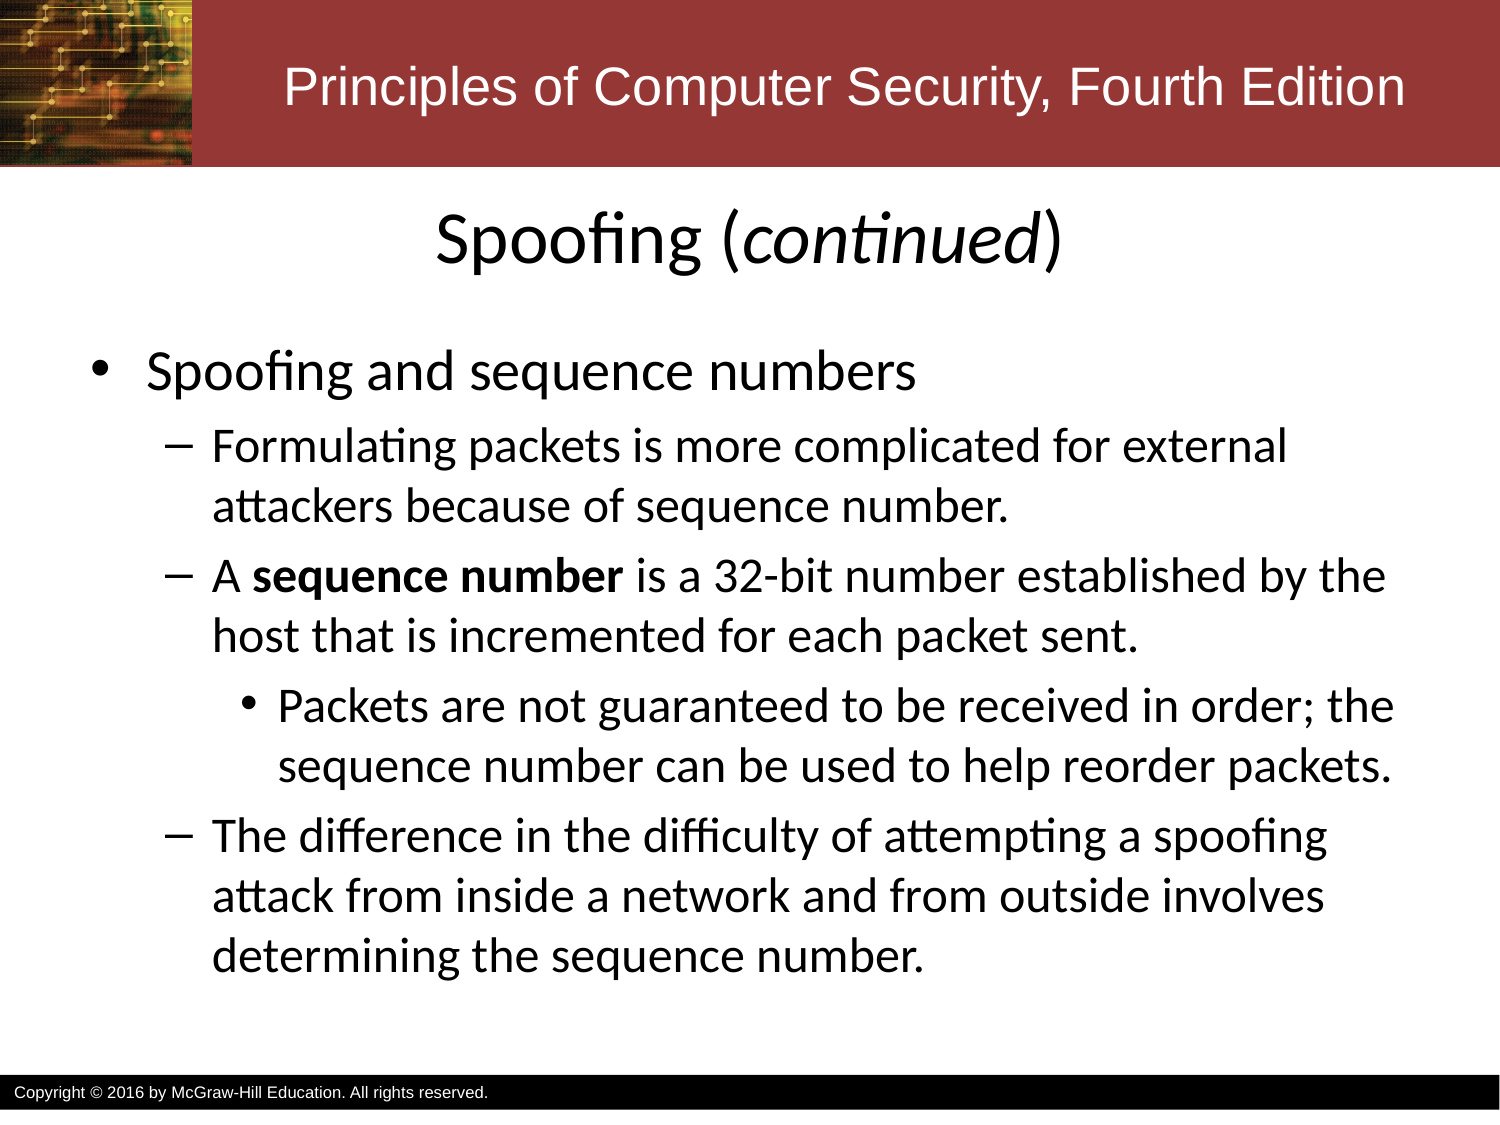

# Spoofing (continued)
Spoofing and sequence numbers
Formulating packets is more complicated for external attackers because of sequence number.
A sequence number is a 32-bit number established by the host that is incremented for each packet sent.
Packets are not guaranteed to be received in order; the sequence number can be used to help reorder packets.
The difference in the difficulty of attempting a spoofing attack from inside a network and from outside involves determining the sequence number.